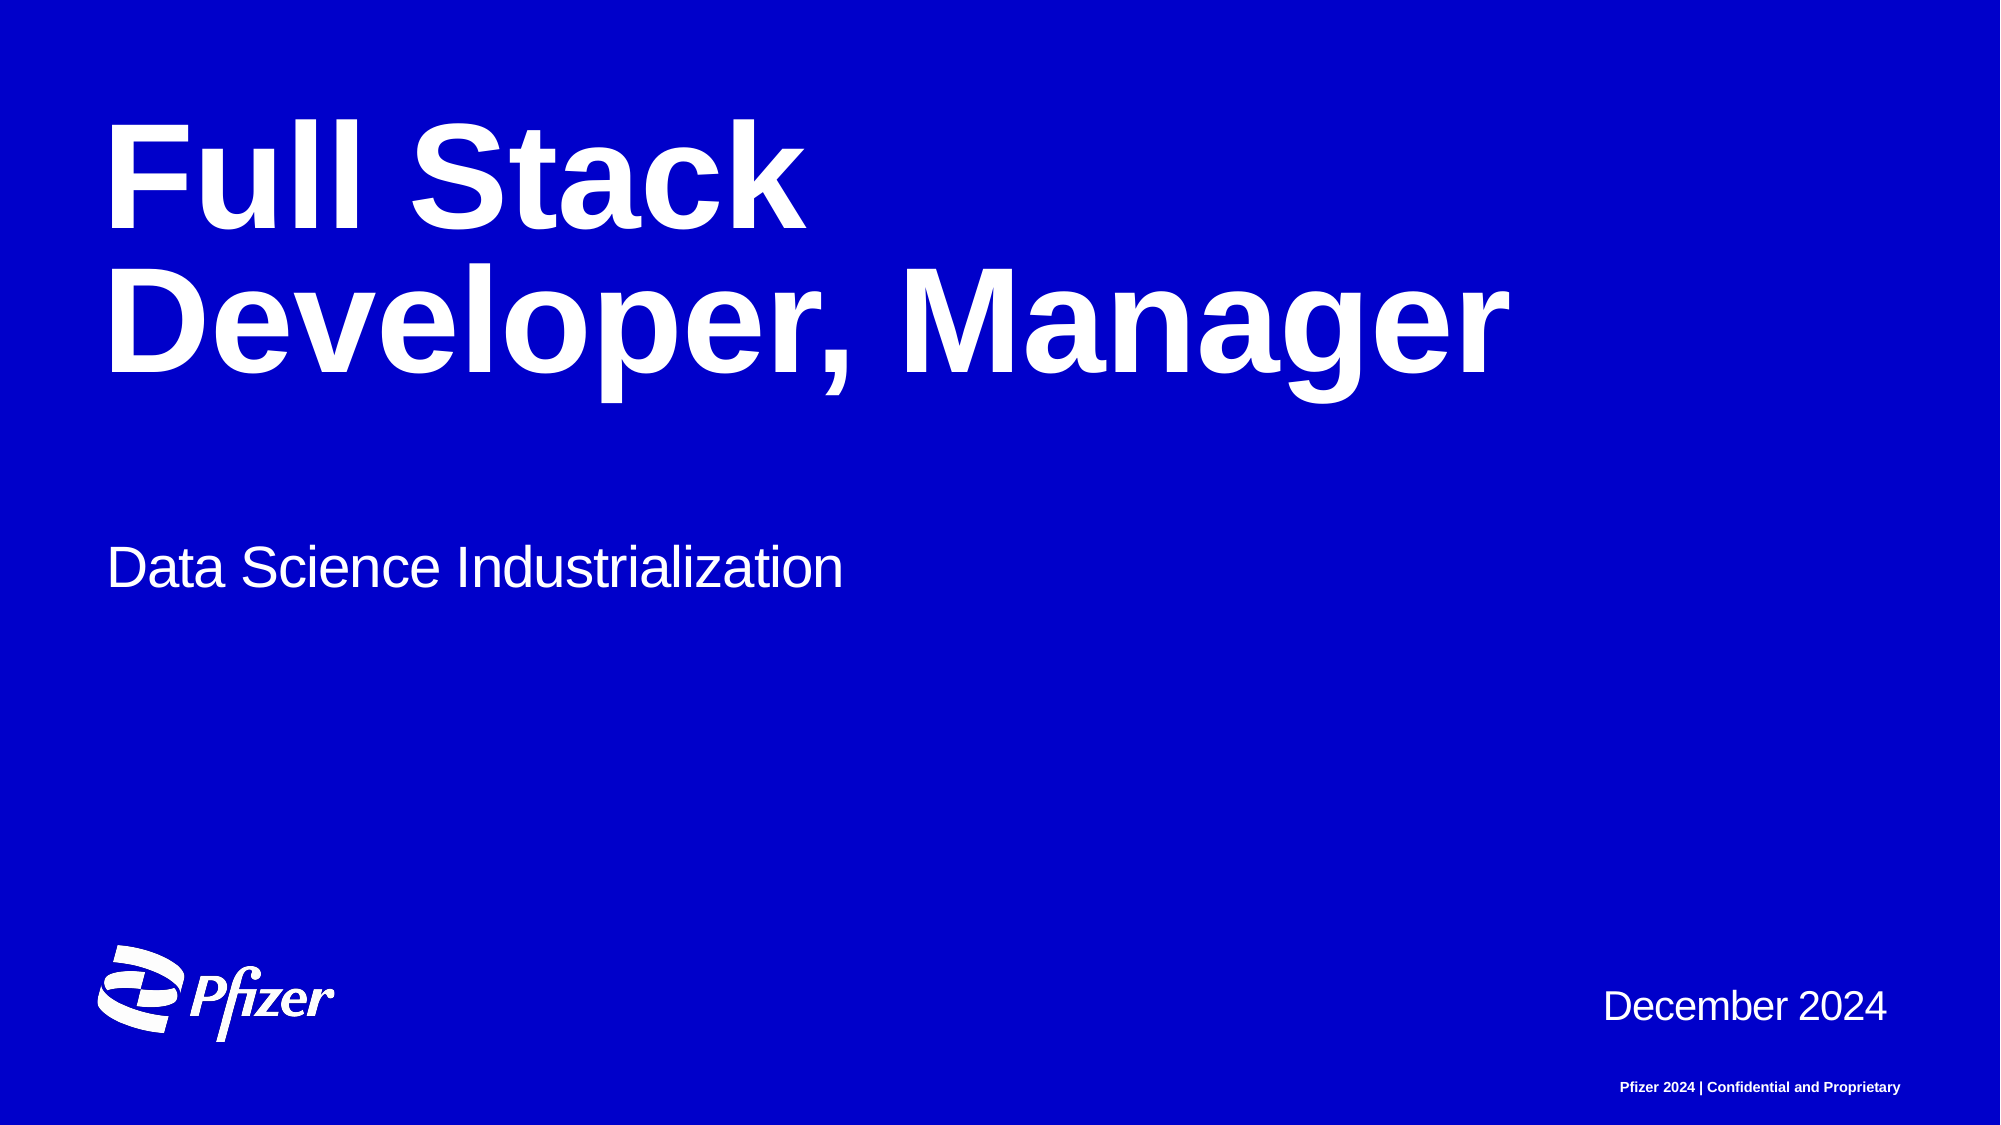

# Full Stack Developer, Manager
Data Science Industrialization
December 2024